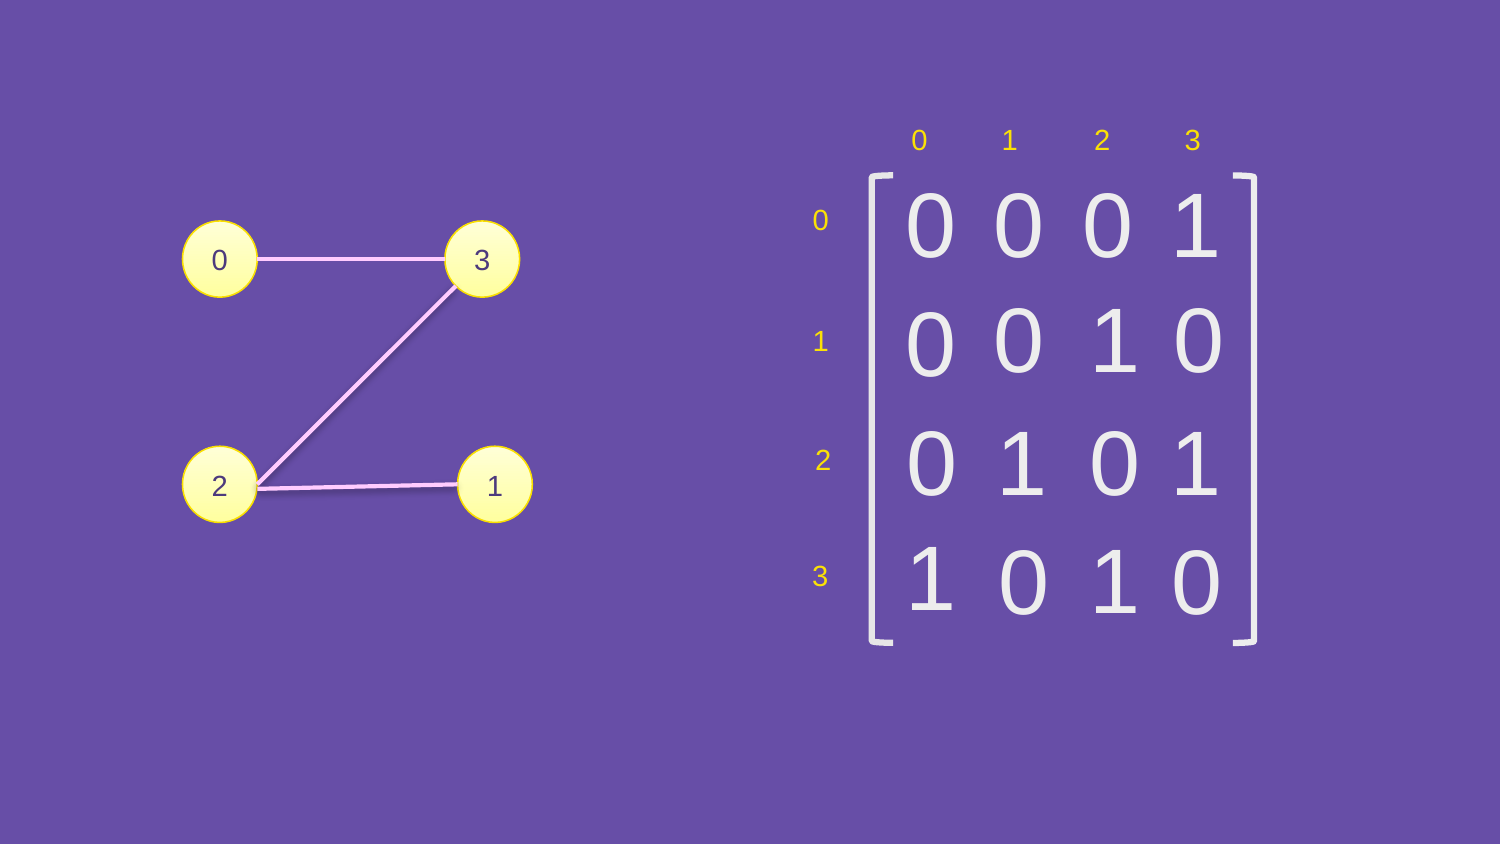

0         1 	    2         3
0
0
0
1

0
0
3
0
0
1
0
1
0
1
0
1
2
2
1
1
1
0
0
3